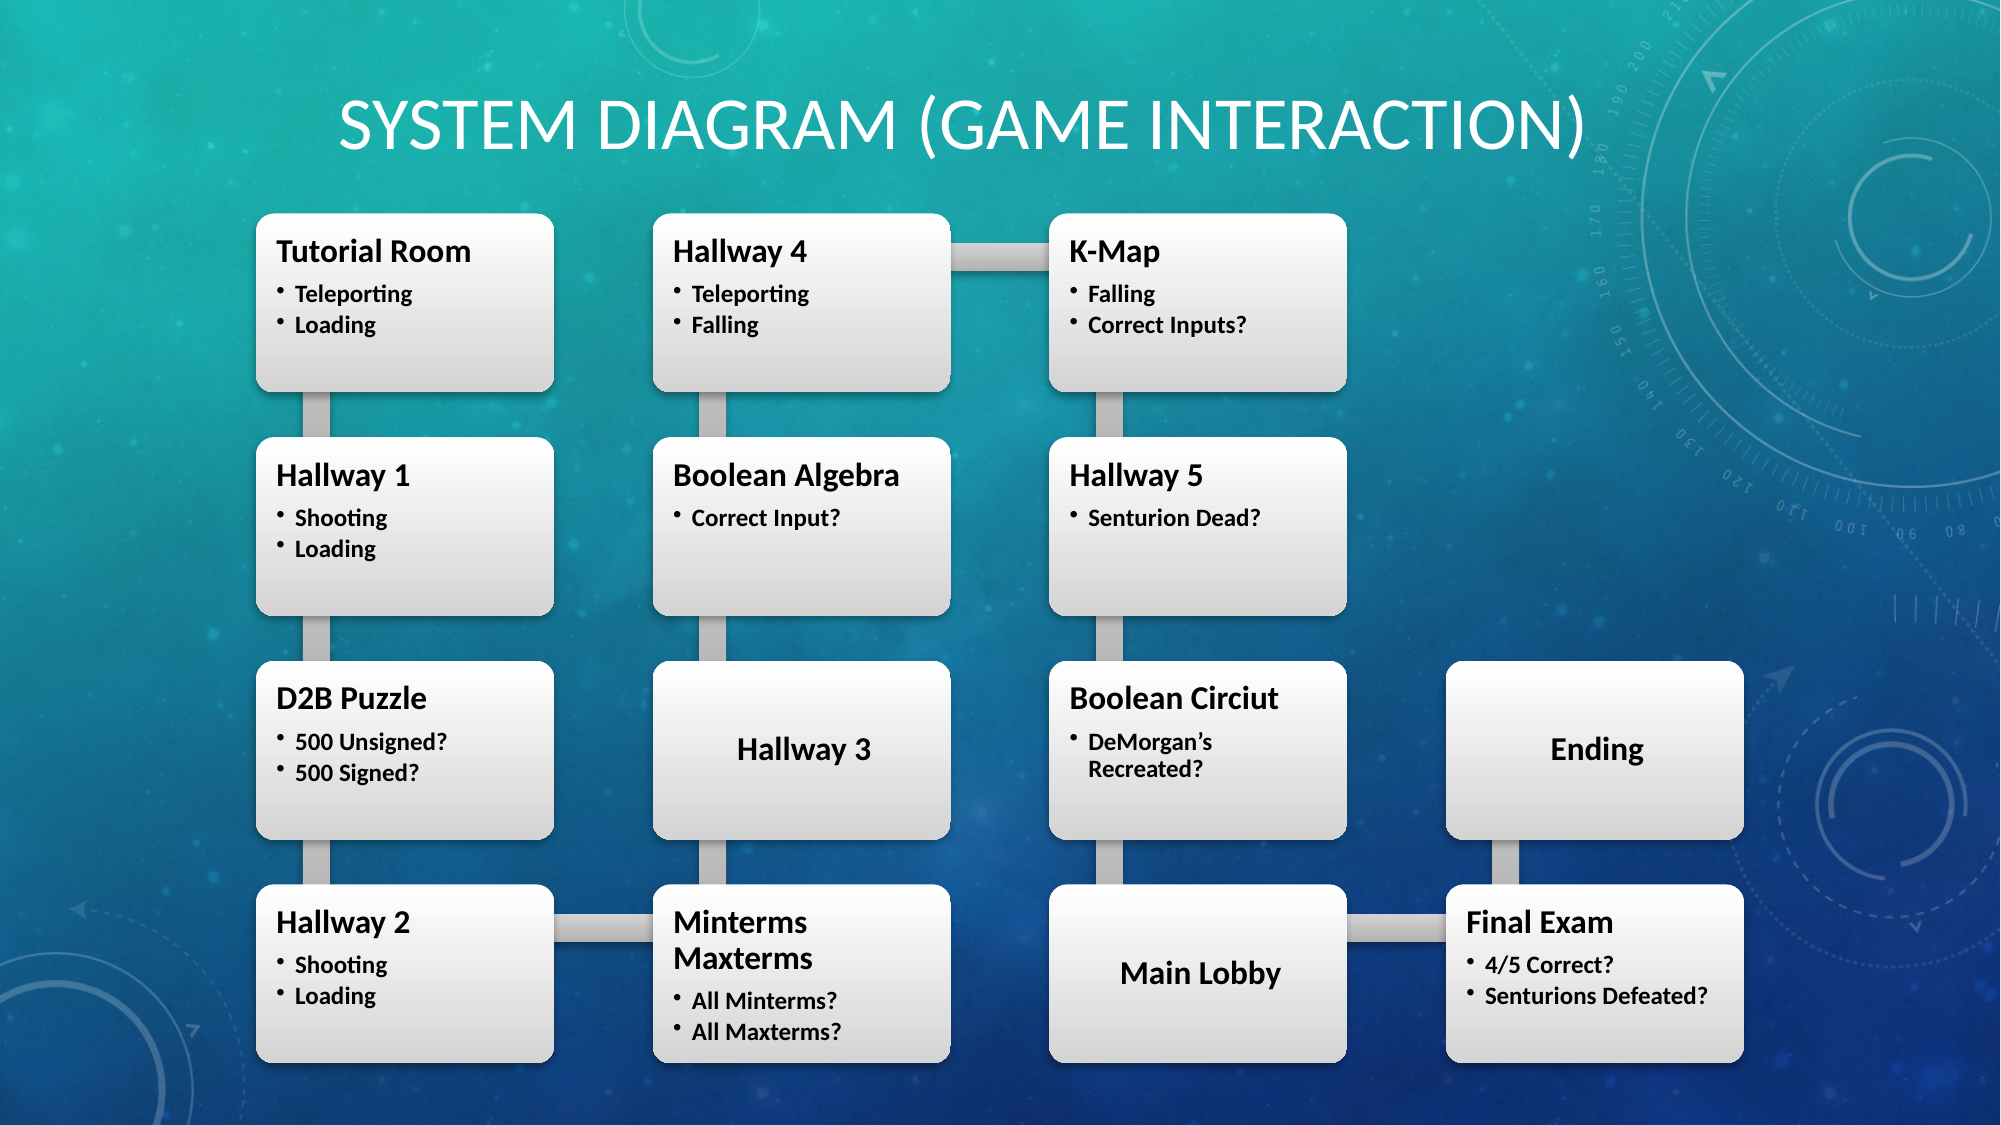

# System Diagram (Game Interaction)
Tutorial Room
Teleporting
Loading
Hallway 1
Shooting
Loading
D2B Puzzle
500 Unsigned?
500 Signed?
Hallway 2
Shooting
Loading
Minterms Maxterms
All Minterms?
All Maxterms?
Hallway 3
Boolean Algebra
Correct Input?
Hallway 4
Teleporting
Falling
K-Map
Falling
Correct Inputs?
Hallway 5
Senturion Dead?
Boolean Circiut
DeMorgan’s Recreated?
Main Lobby
Final Exam
4/5 Correct?
Senturions Defeated?
Ending